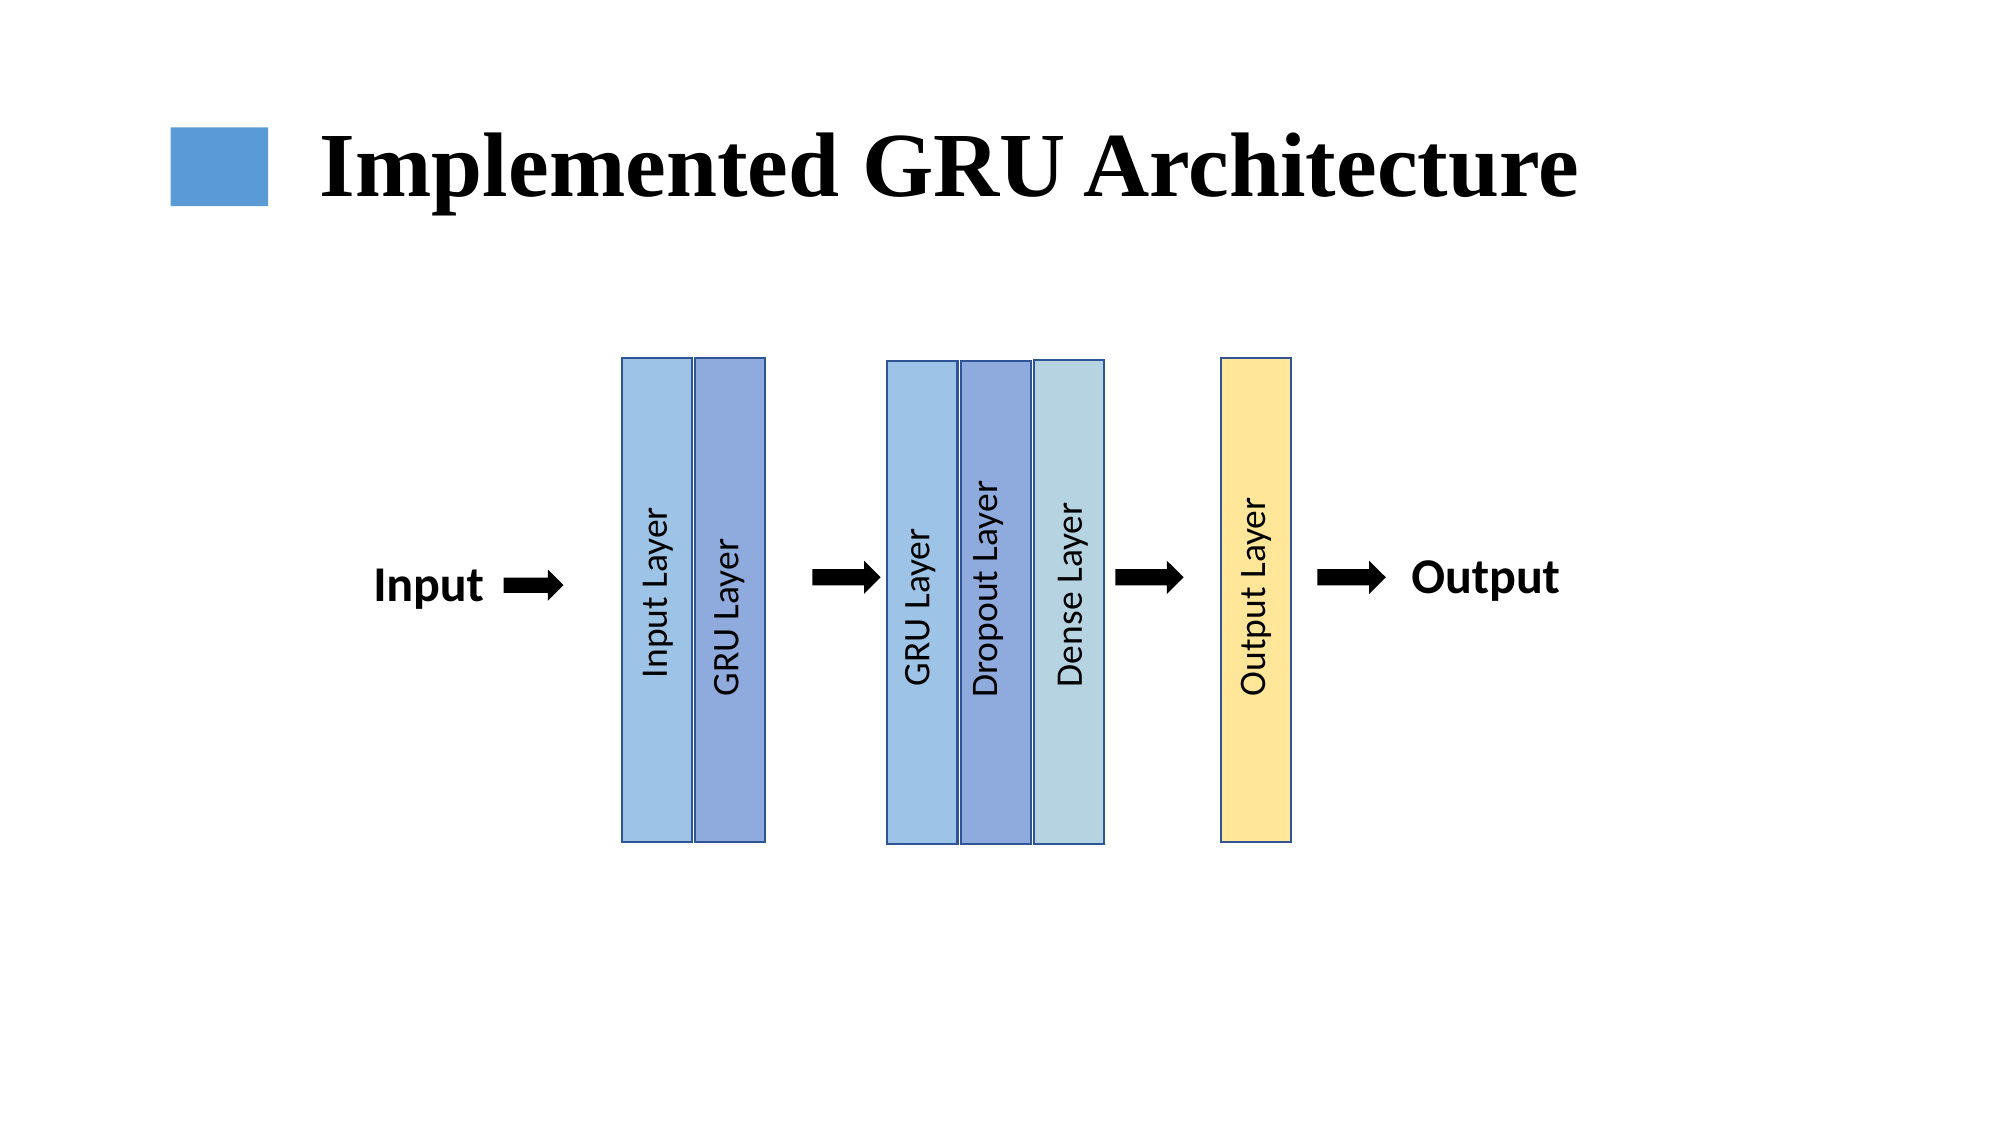

# Implemented GRU Architecture

Output
Dropout Layer
Input
 Input Layer
GRU Layer
 GRU Layer
Output Layer

Dense Layer
5/27/2022
35